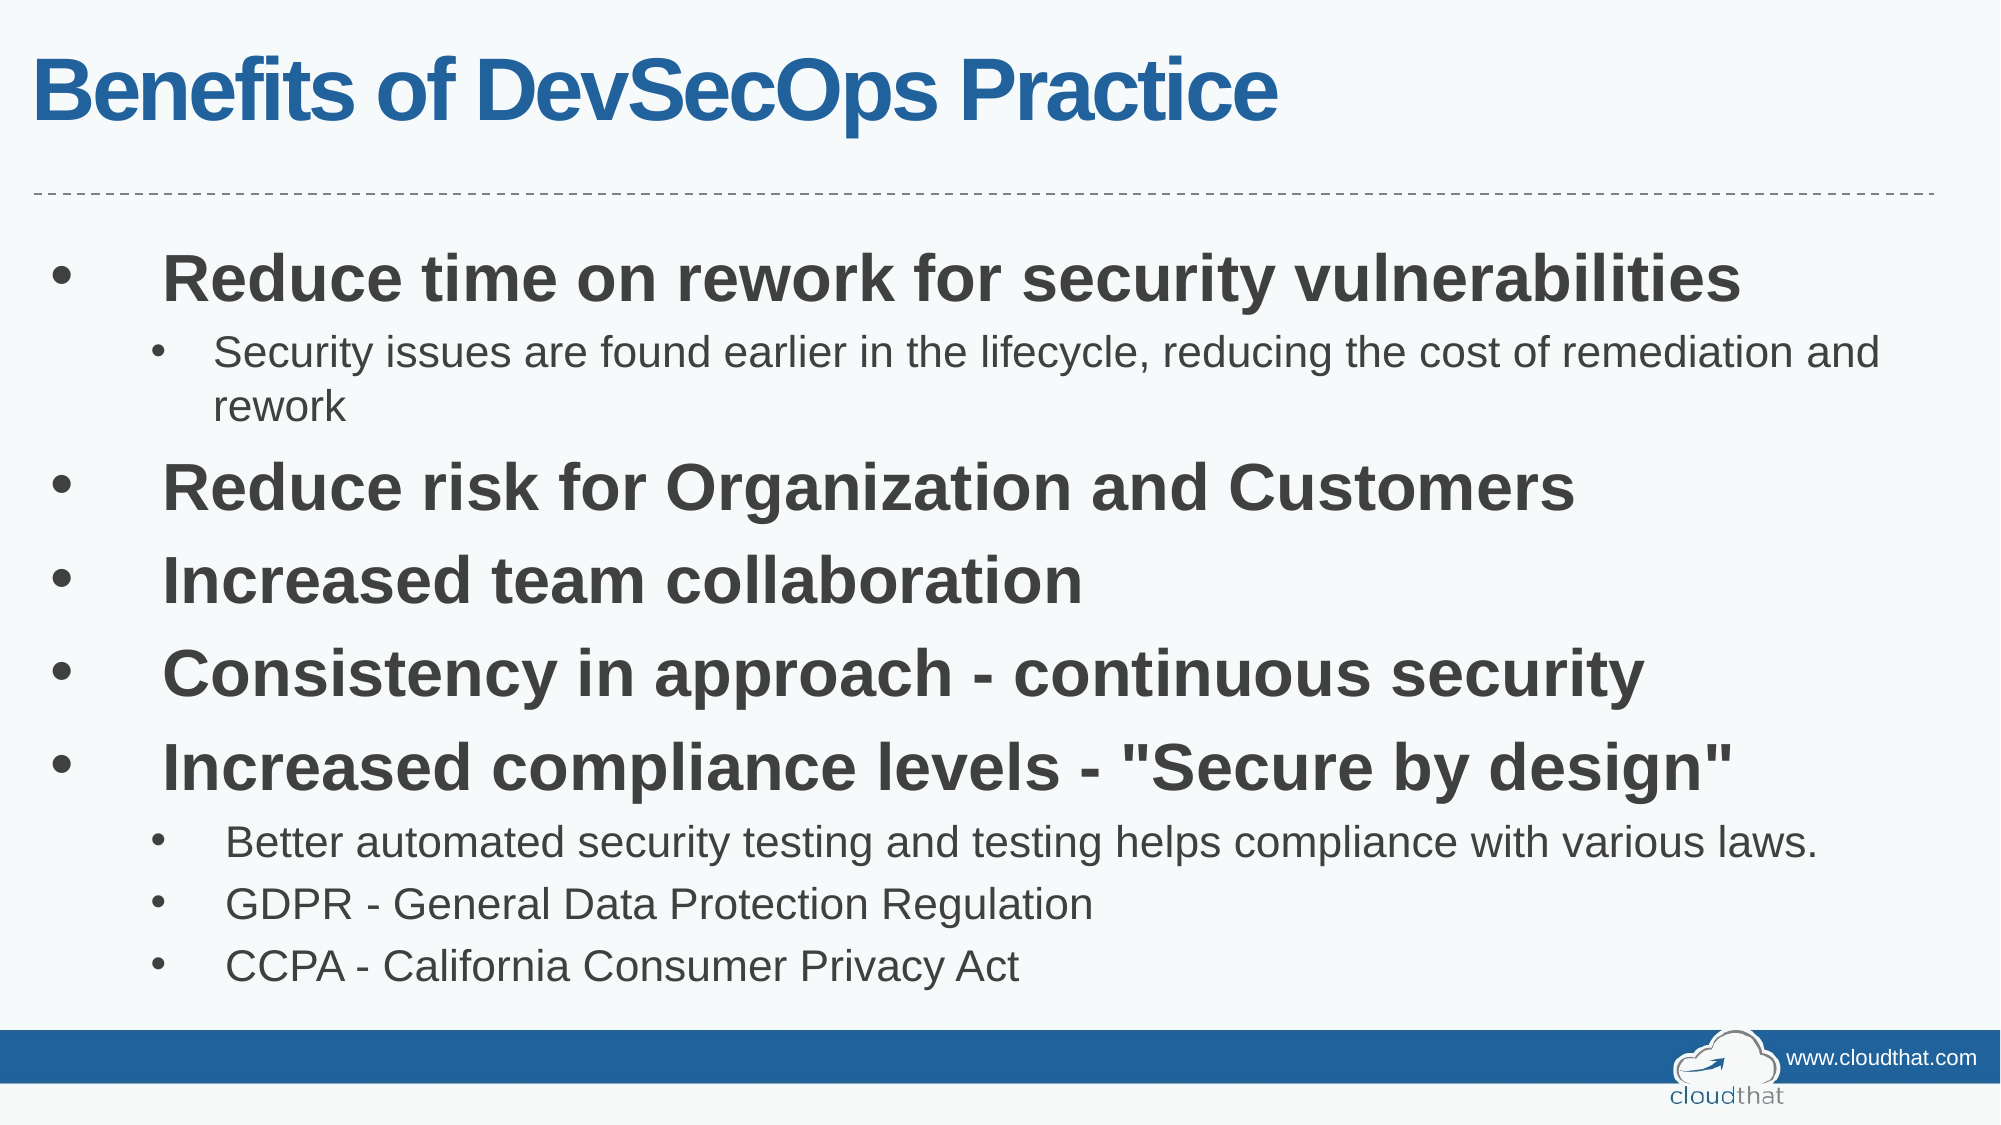

# Benefits of DevSecOps Practice
  Reduce time on rework for security vulnerabilities
Security issues are found earlier in the lifecycle, reducing the cost of remediation and rework
  Reduce risk for Organization and Customers
  Increased team collaboration
  Consistency in approach - continuous security
  Increased compliance levels - "Secure by design"
 Better automated security testing and testing helps compliance with various laws.
 GDPR - General Data Protection Regulation
 CCPA - California Consumer Privacy Act